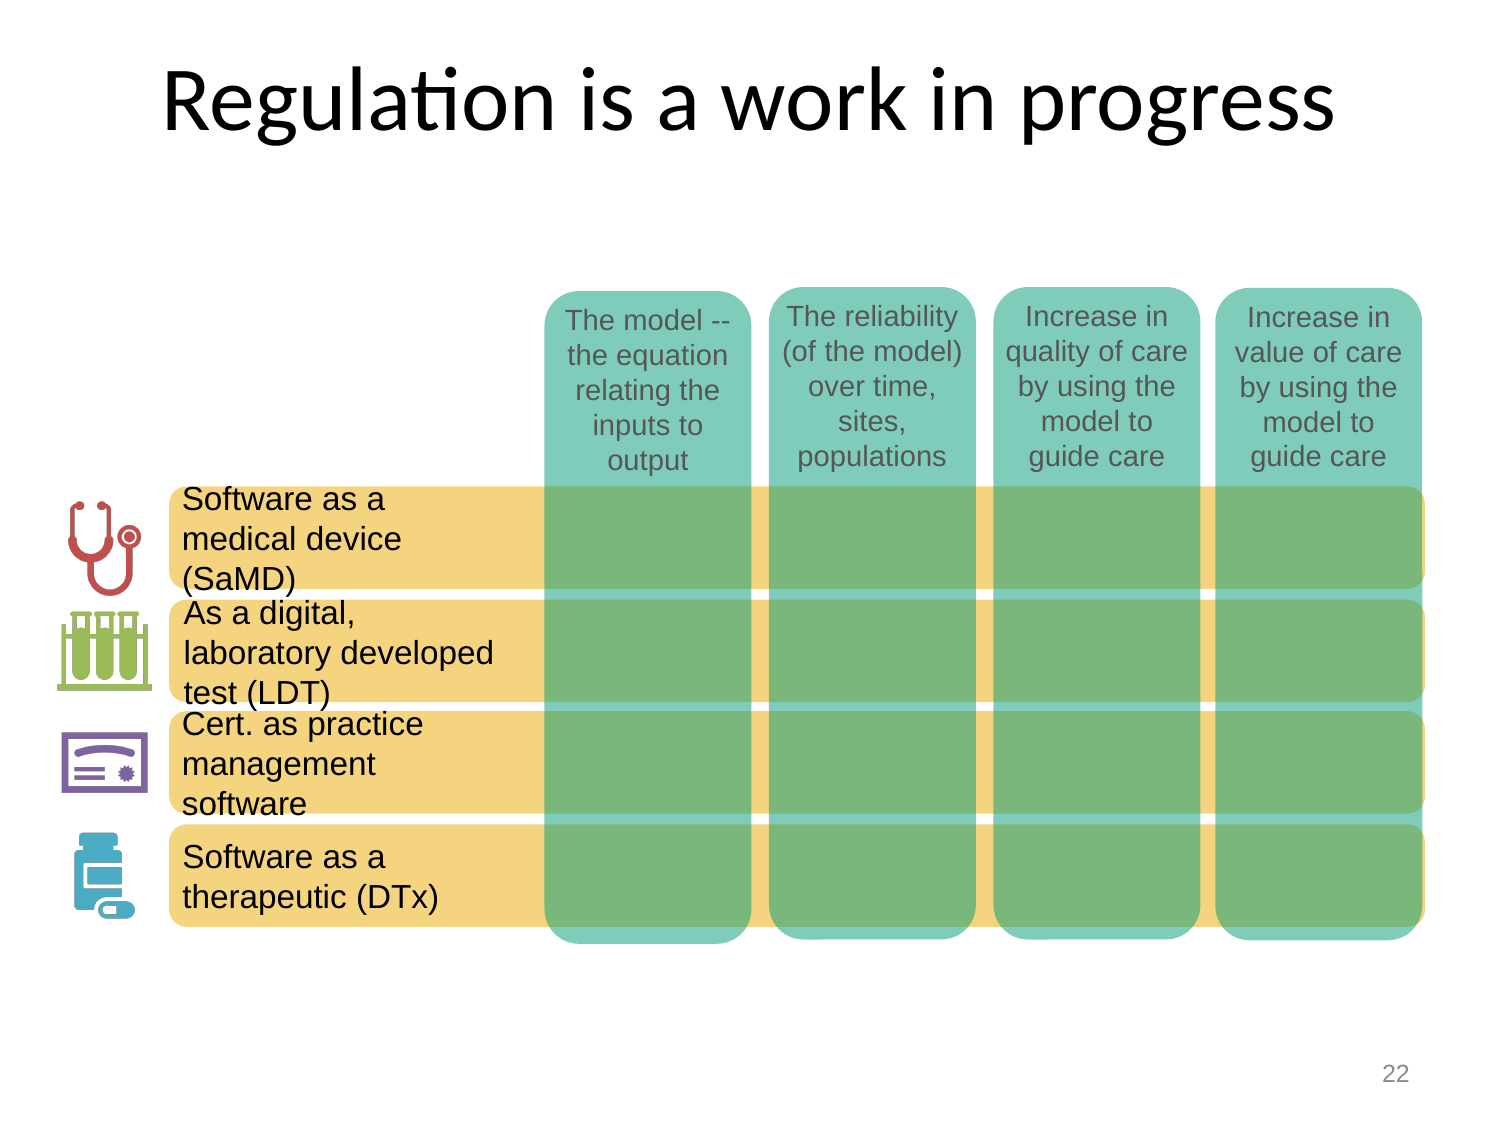

# Regulation is a work in progress
The reliability (of the model) over time, sites, populations
Increase in quality of care by using the model to guide care
Increase in value of care by using the model to guide care
The model -- the equation relating the inputs to output

Software as a
medical device (SaMD)

As a digital, laboratory developed test (LDT)

Cert. as practice management software

Software as a therapeutic (DTx)
22